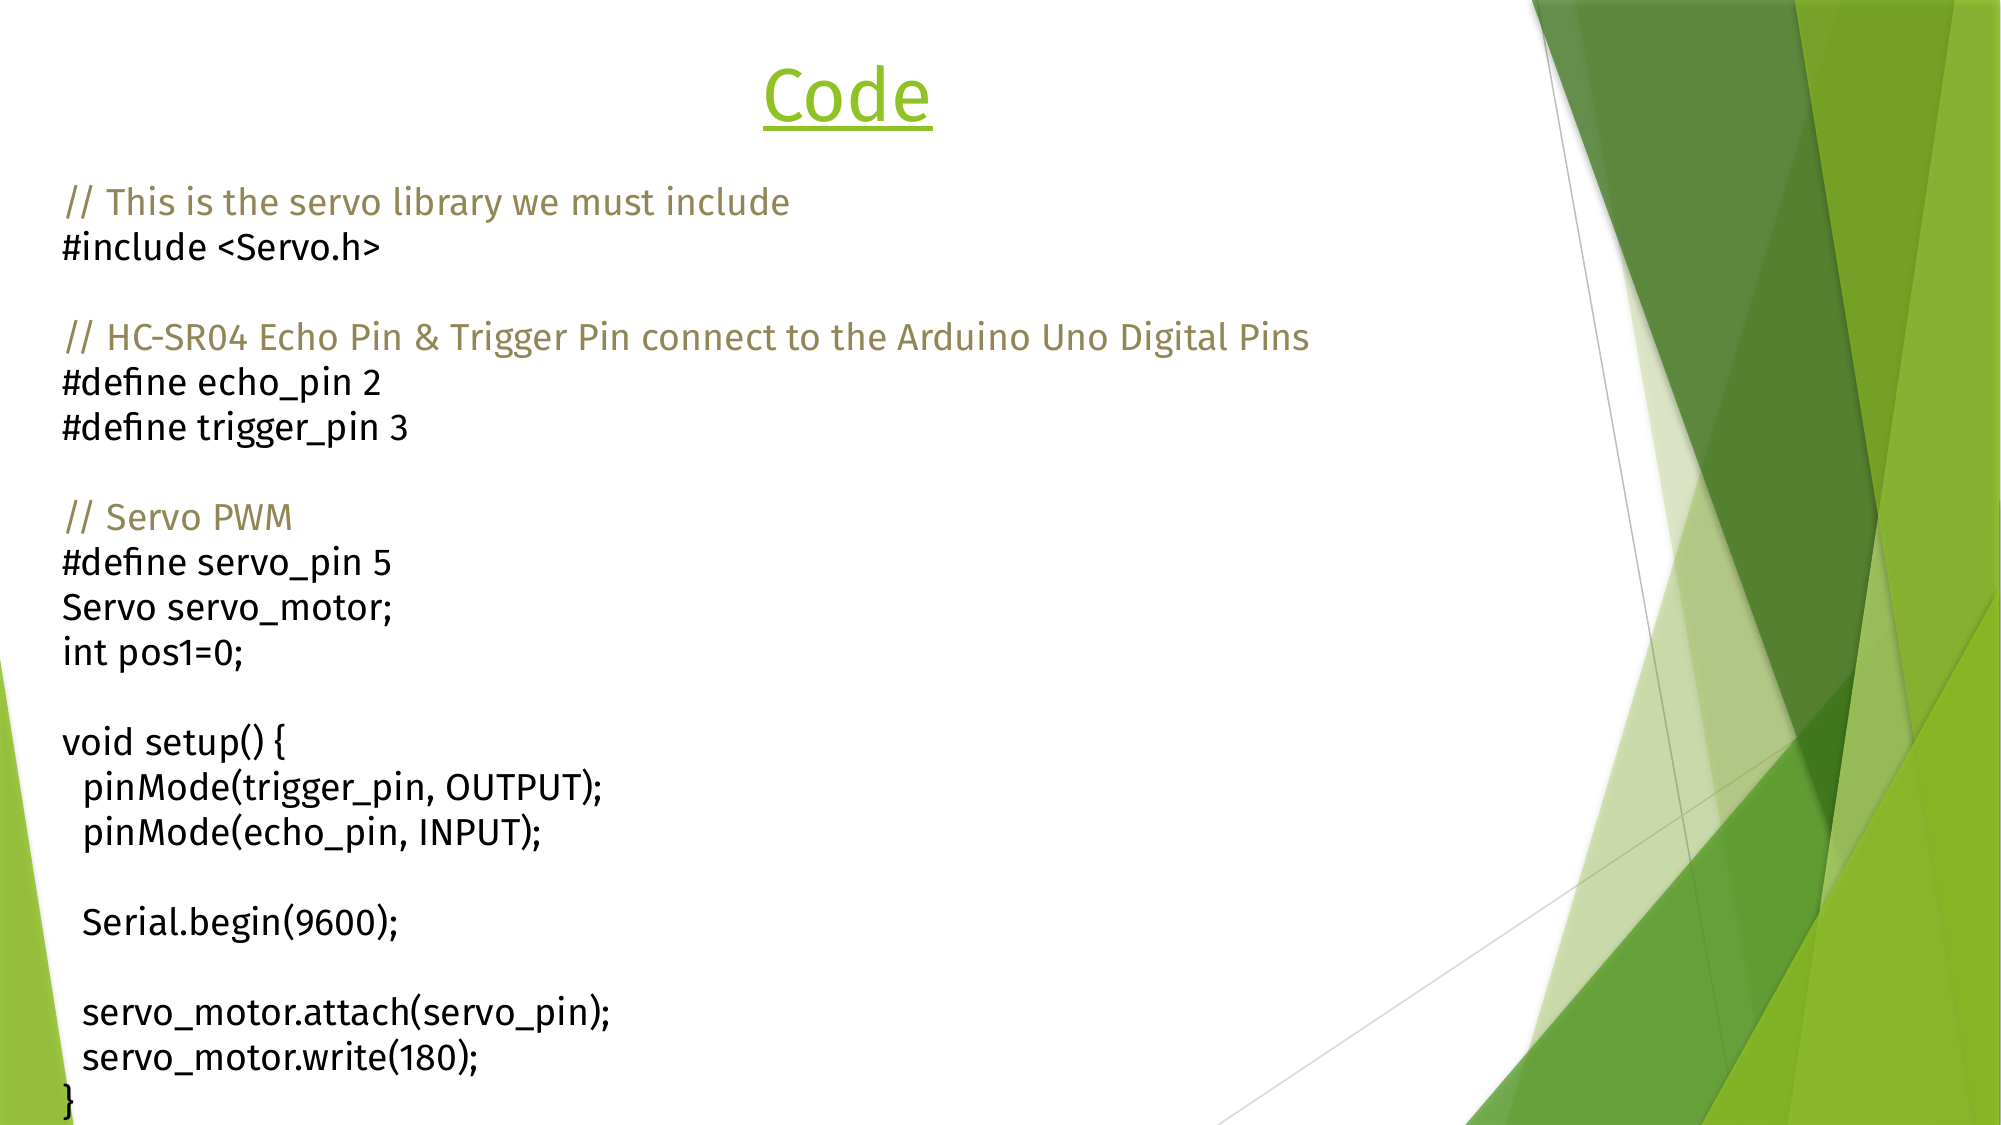

# Code

// This is the servo library we must include
#include <Servo.h>

// HC-SR04 Echo Pin & Trigger Pin connect to the Arduino Uno Digital Pins
#define echo_pin 2
#define trigger_pin 3

// Servo PWM
#define servo_pin 5
Servo servo_motor;
int pos1=0;

void setup() {
  pinMode(trigger_pin, OUTPUT);
  pinMode(echo_pin, INPUT);

  Serial.begin(9600);

  servo_motor.attach(servo_pin);
  servo_motor.write(180);
}